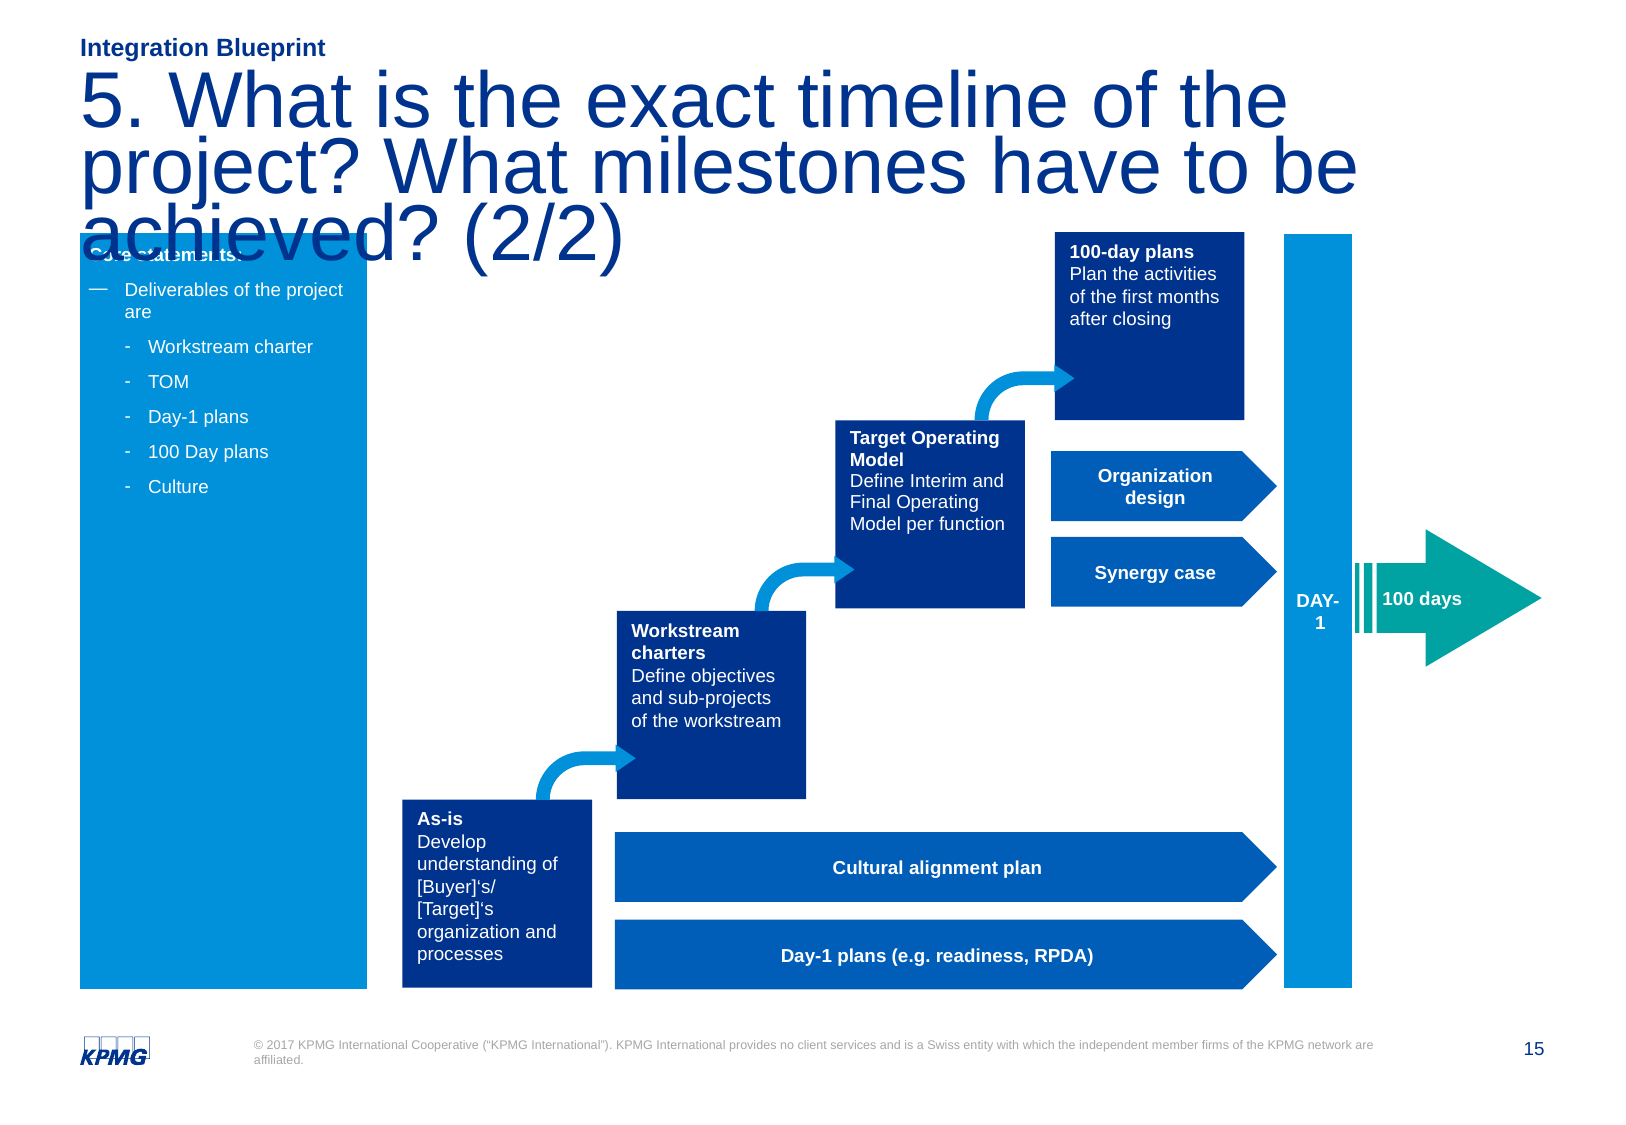

Integration Blueprint
# 5. What is the exact timeline of the project? What milestones have to be achieved? (2/2)
100-day plans
Plan the activities of the first months after closing
DAY-
 1
Target Operating Model
Define Interim and Final Operating Model per function
Organization design
100 days
Synergy case
Workstream charters
Define objectives and sub-projects of the workstream
As-is
Develop understanding of [Buyer]‘s/ [Target]‘s organization and processes
Cultural alignment plan
Day-1 plans (e.g. readiness, RPDA)
Core statements:
Deliverables of the project are
Workstream charter
TOM
Day-1 plans
100 Day plans
Culture